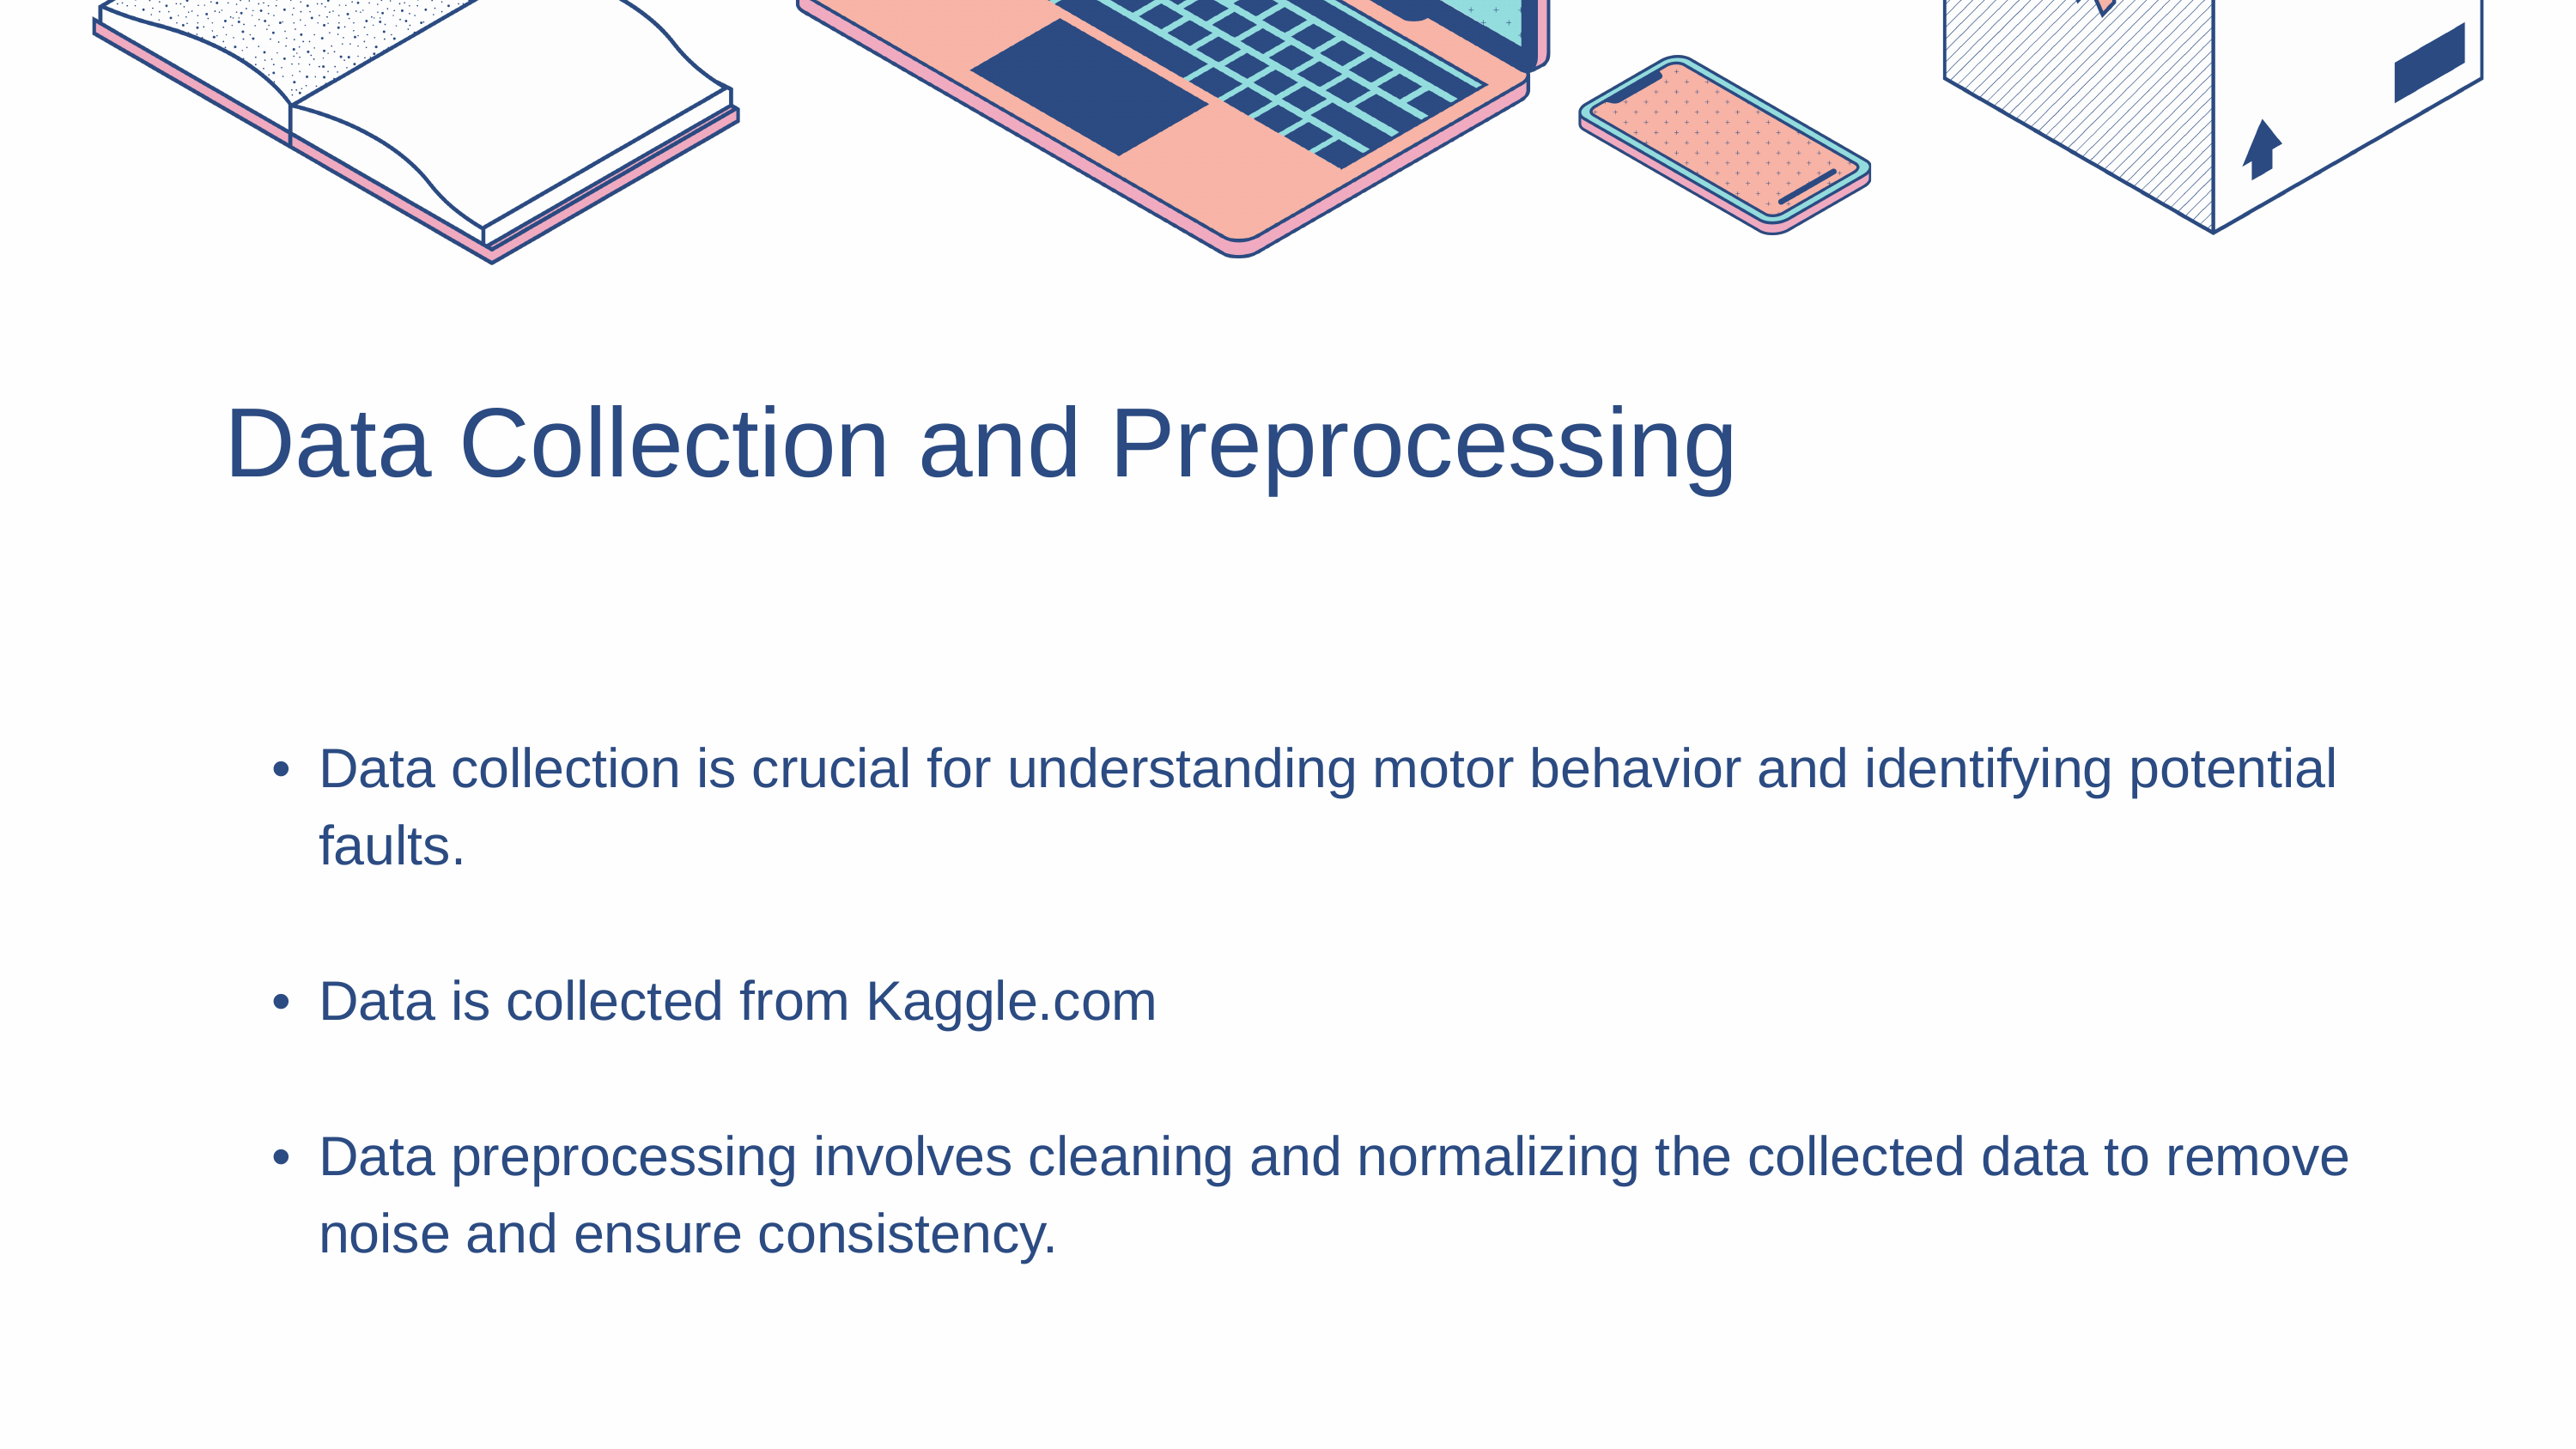

| Data Collection and Preprocessing |
| --- |
| Data collection is crucial for understanding motor behavior and identifying potential faults. Data is collected from Kaggle.com Data preprocessing involves cleaning and normalizing the collected data to remove noise and ensure consistency. |